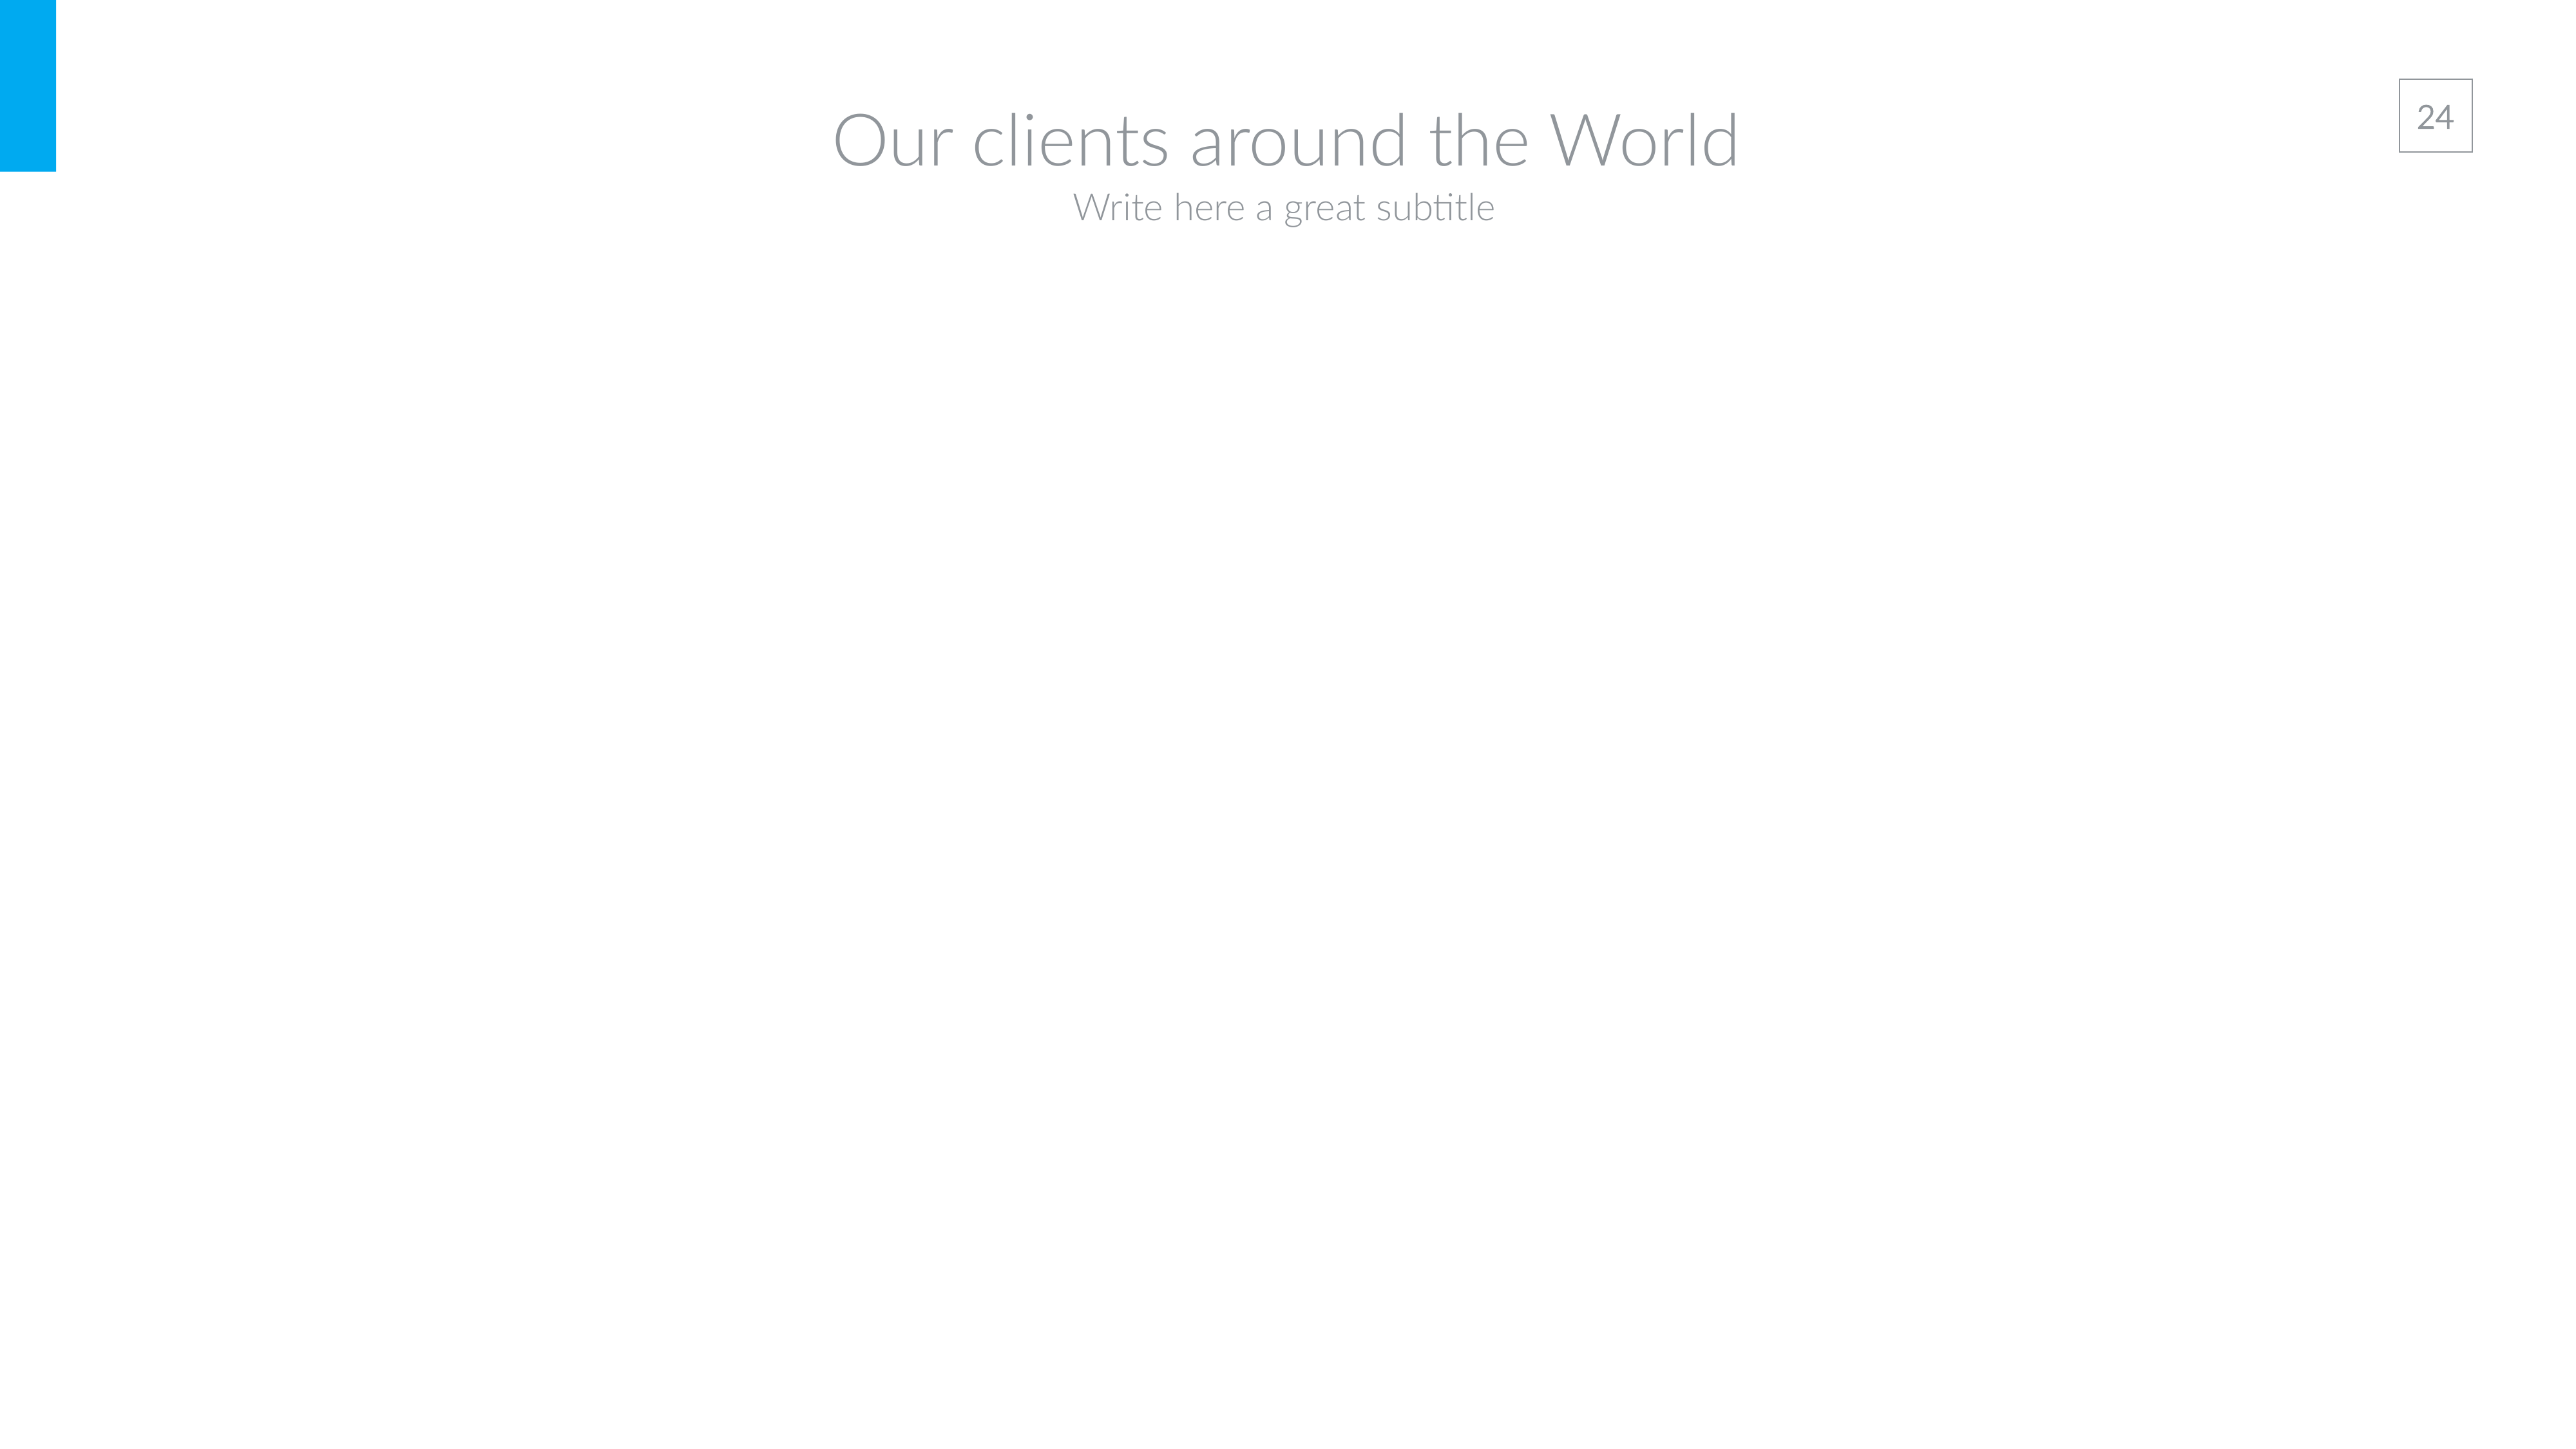

Our clients around the World
Write here a great subtitle